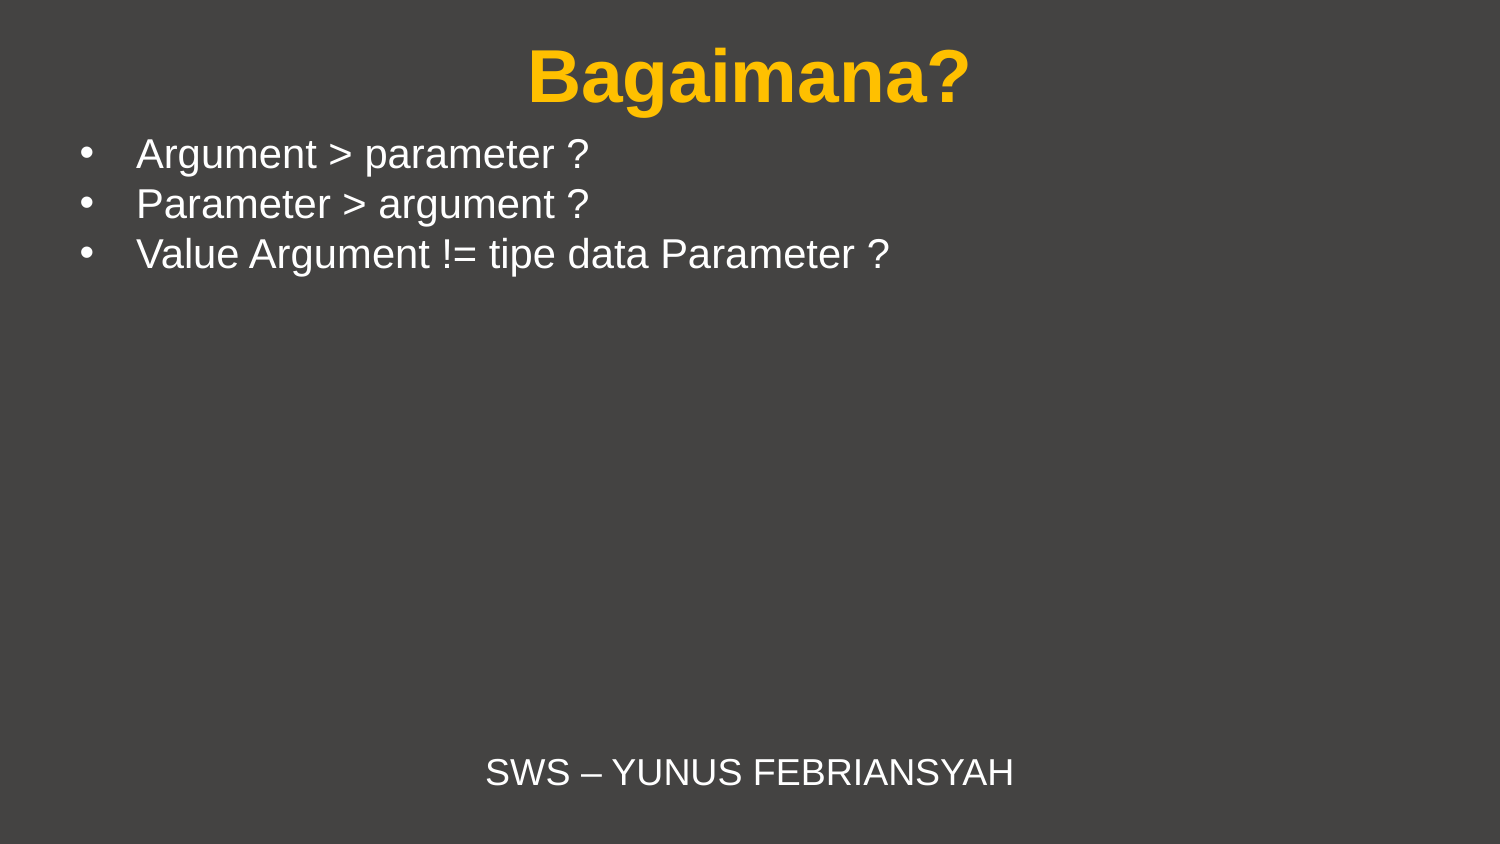

Bagaimana?
Argument > parameter ?
Parameter > argument ?
Value Argument != tipe data Parameter ?